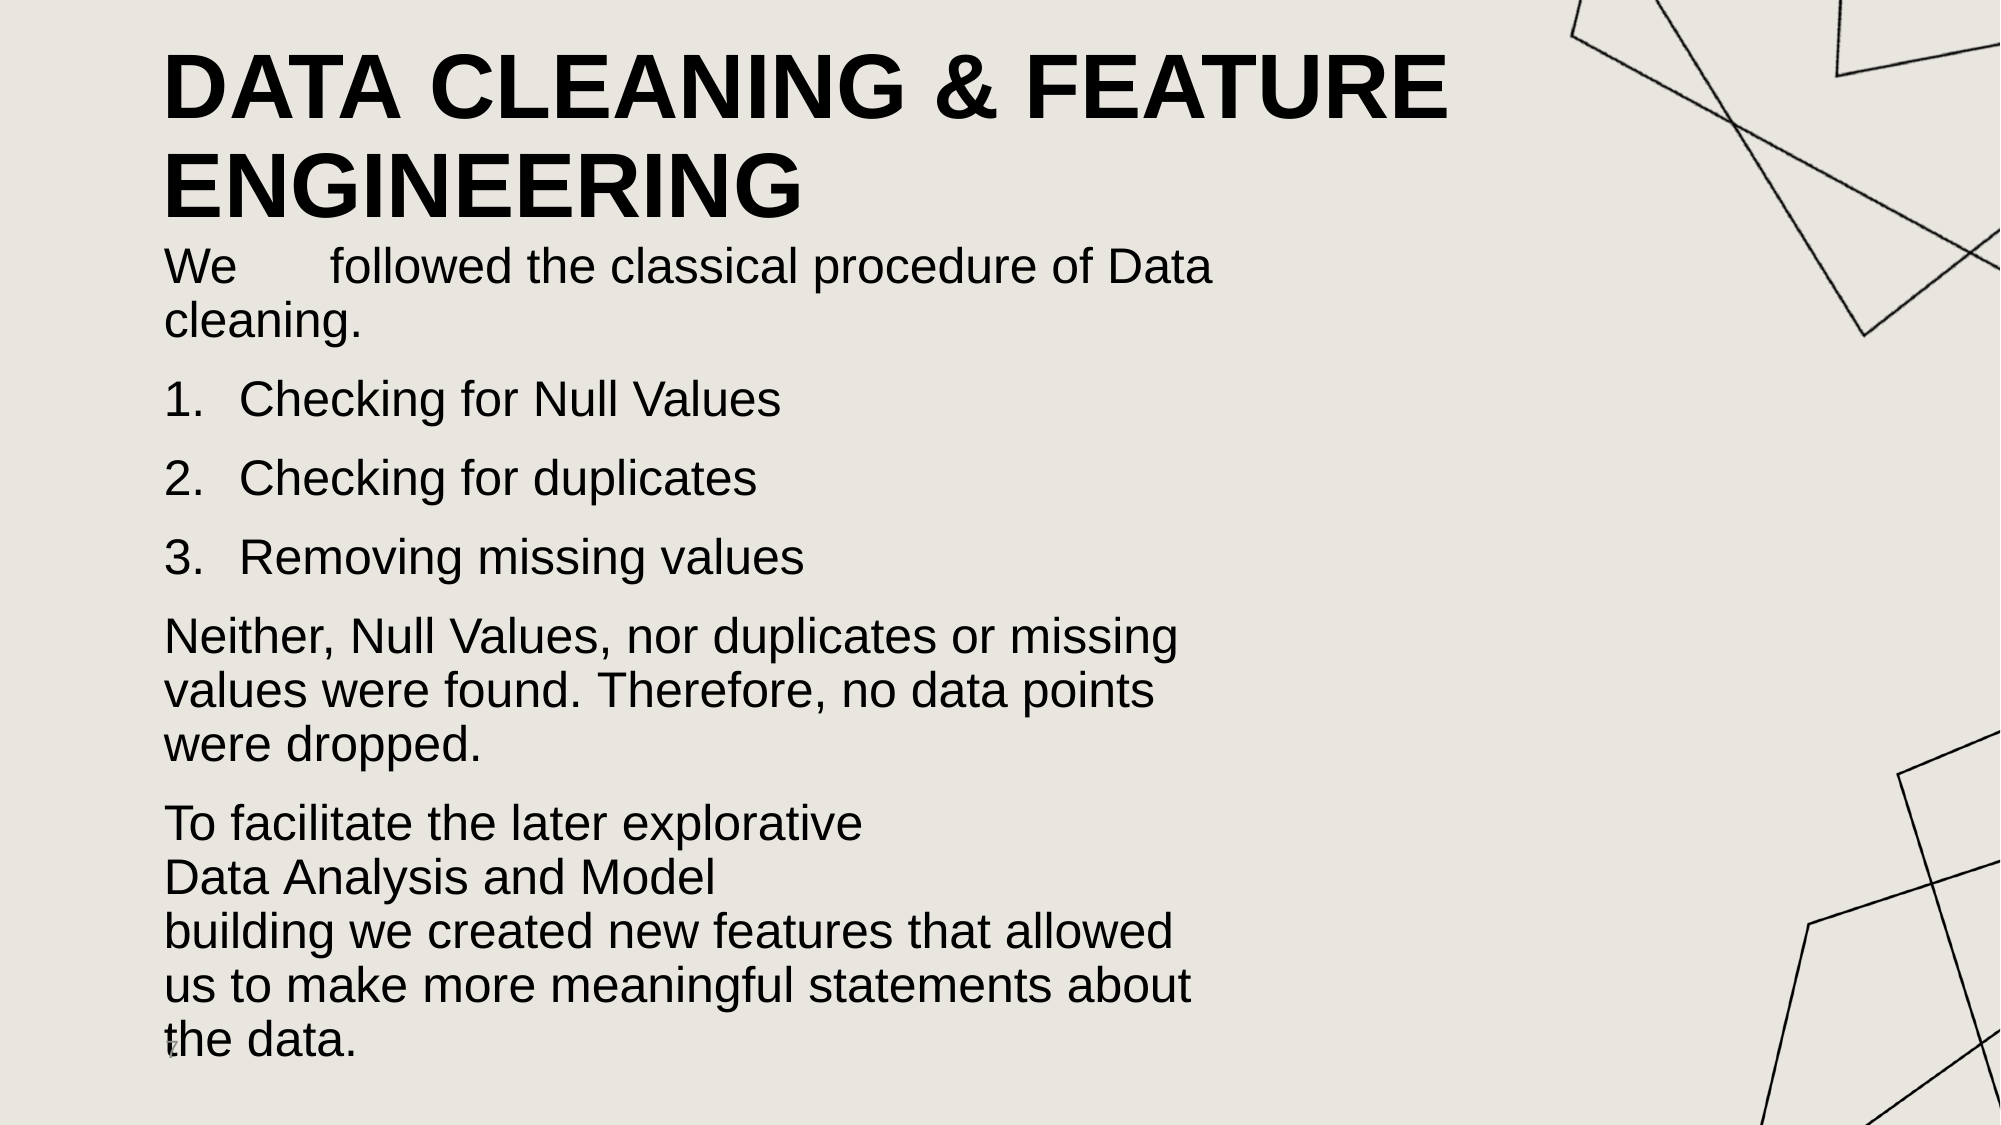

# Data Cleaning & FEATURE ENGINEERING
We followed the classical procedure of Data cleaning.
Checking for Null Values
Checking for duplicates
Removing missing values
Neither, Null Values, nor duplicates or missing values were found. Therefore, no data points were dropped.
To facilitate the later explorative  Data Analysis and Model building we created new features that allowed us to make more meaningful statements about the data.

7